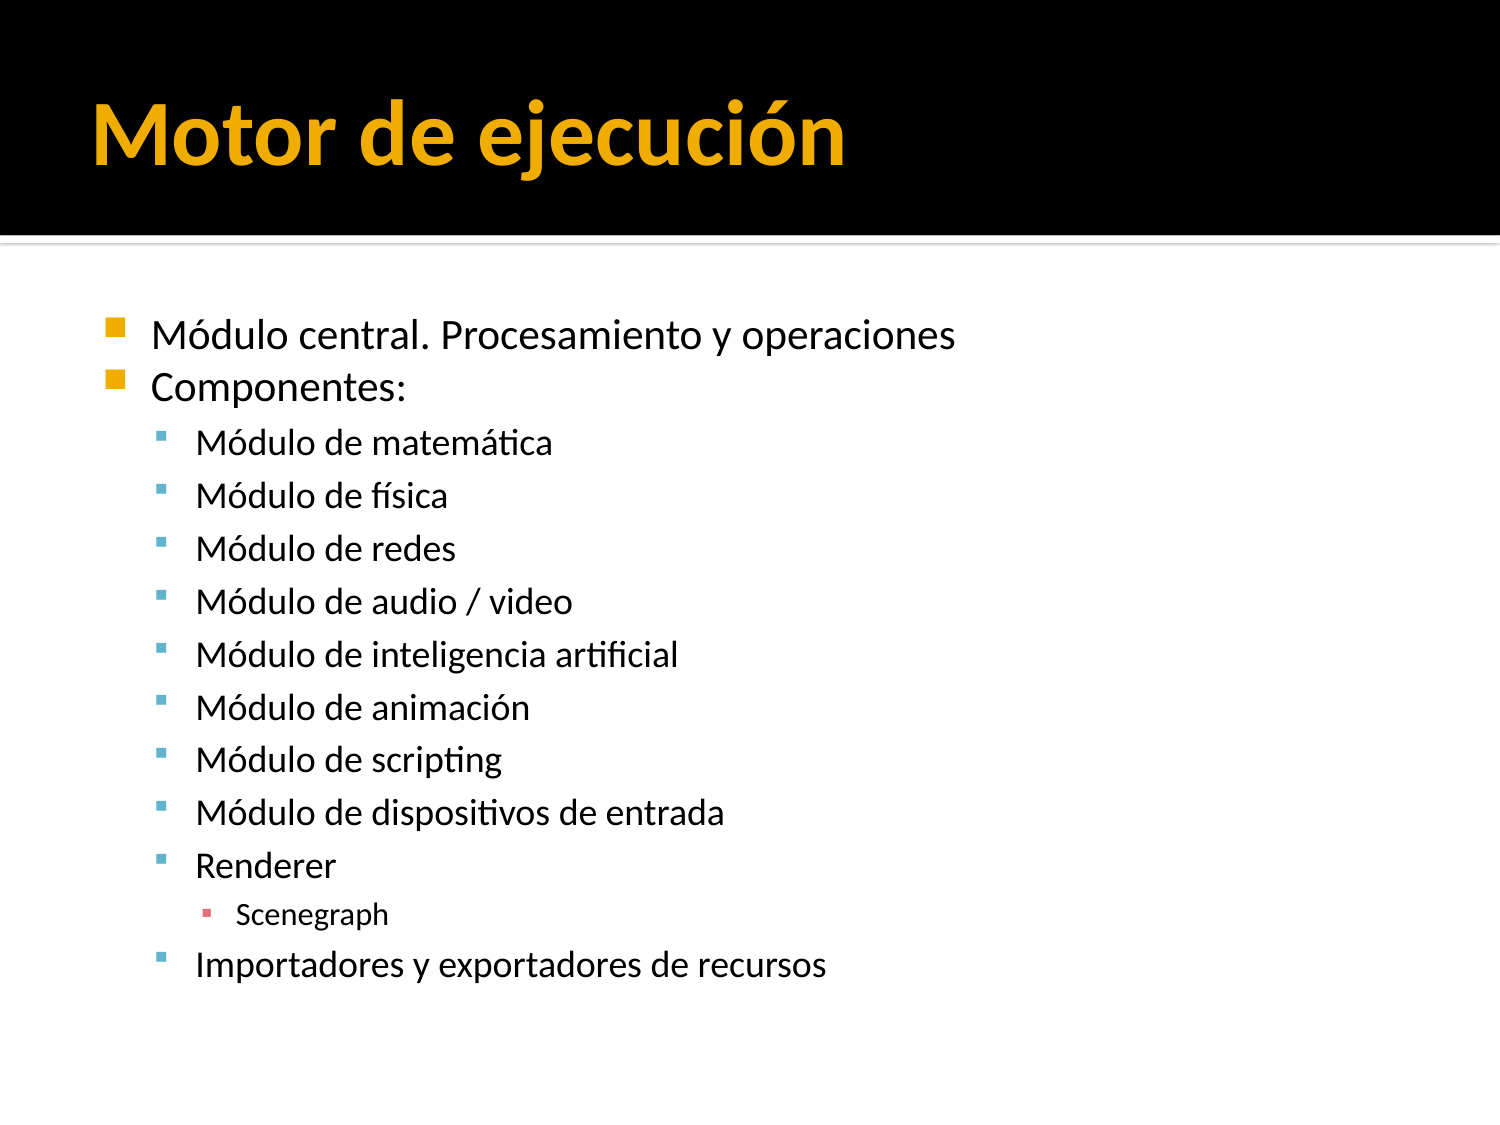

# Motor de ejecución
Módulo central. Procesamiento y operaciones
Componentes:
Módulo de matemática
Módulo de física
Módulo de redes
Módulo de audio / video
Módulo de inteligencia artificial
Módulo de animación
Módulo de scripting
Módulo de dispositivos de entrada
Renderer
Scenegraph
Importadores y exportadores de recursos